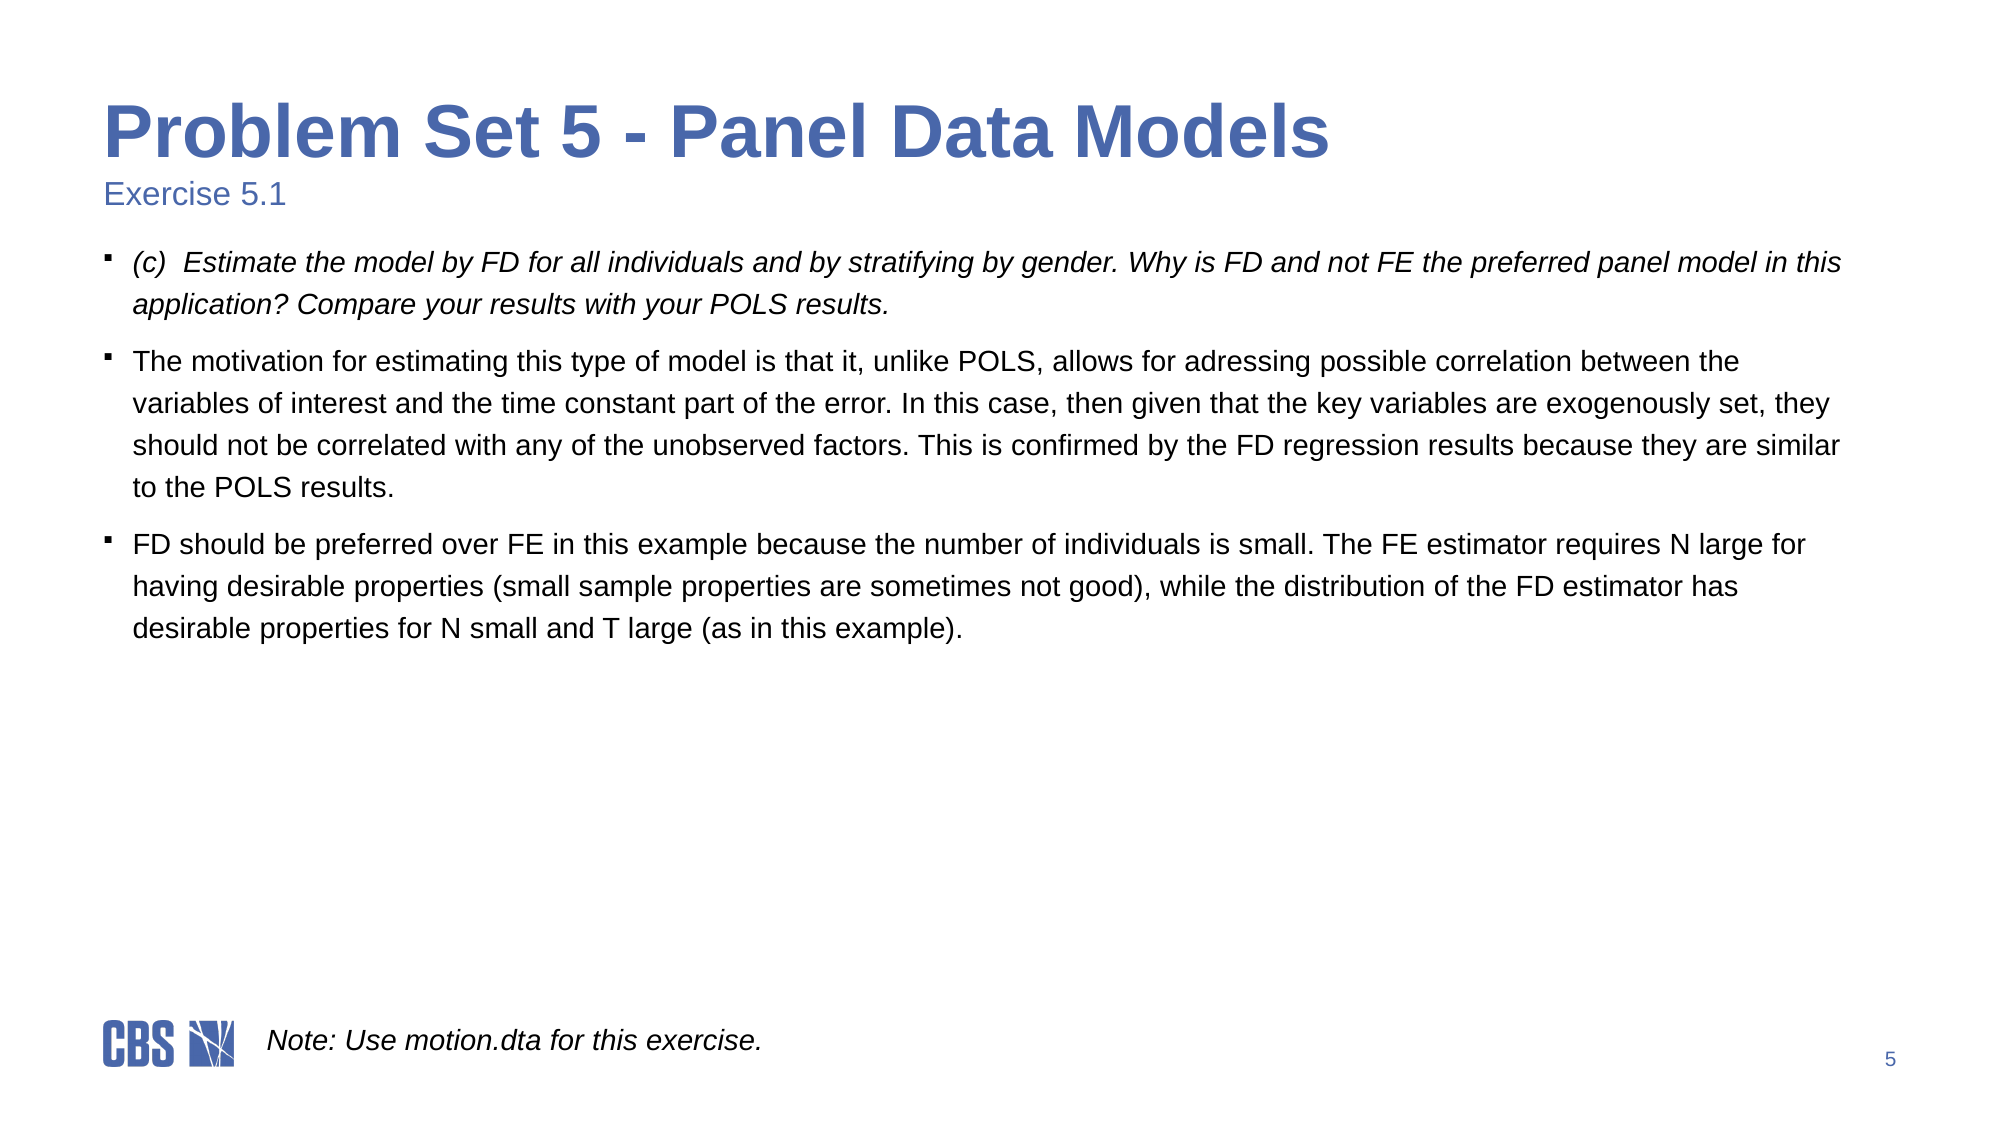

# Problem Set 5 - Panel Data Models
Exercise 5.1
(c)  Estimate the model by FD for all individuals and by stratifying by gender. Why is FD and not FE the preferred panel model in this application? Compare your results with your POLS results.

The motivation for estimating this type of model is that it, unlike POLS, allows for adressing possible correlation between the variables of interest and the time constant part of the error. In this case, then given that the key variables are exogenously set, they should not be correlated with any of the unobserved factors. This is confirmed by the FD regression results because they are similar to the POLS results.

FD should be preferred over FE in this example because the number of individuals is small. The FE estimator requires N large for having desirable properties (small sample properties are sometimes not good), while the distribution of the FD estimator has desirable properties for N small and T large (as in this example).

Note: Use motion.dta for this exercise.
5